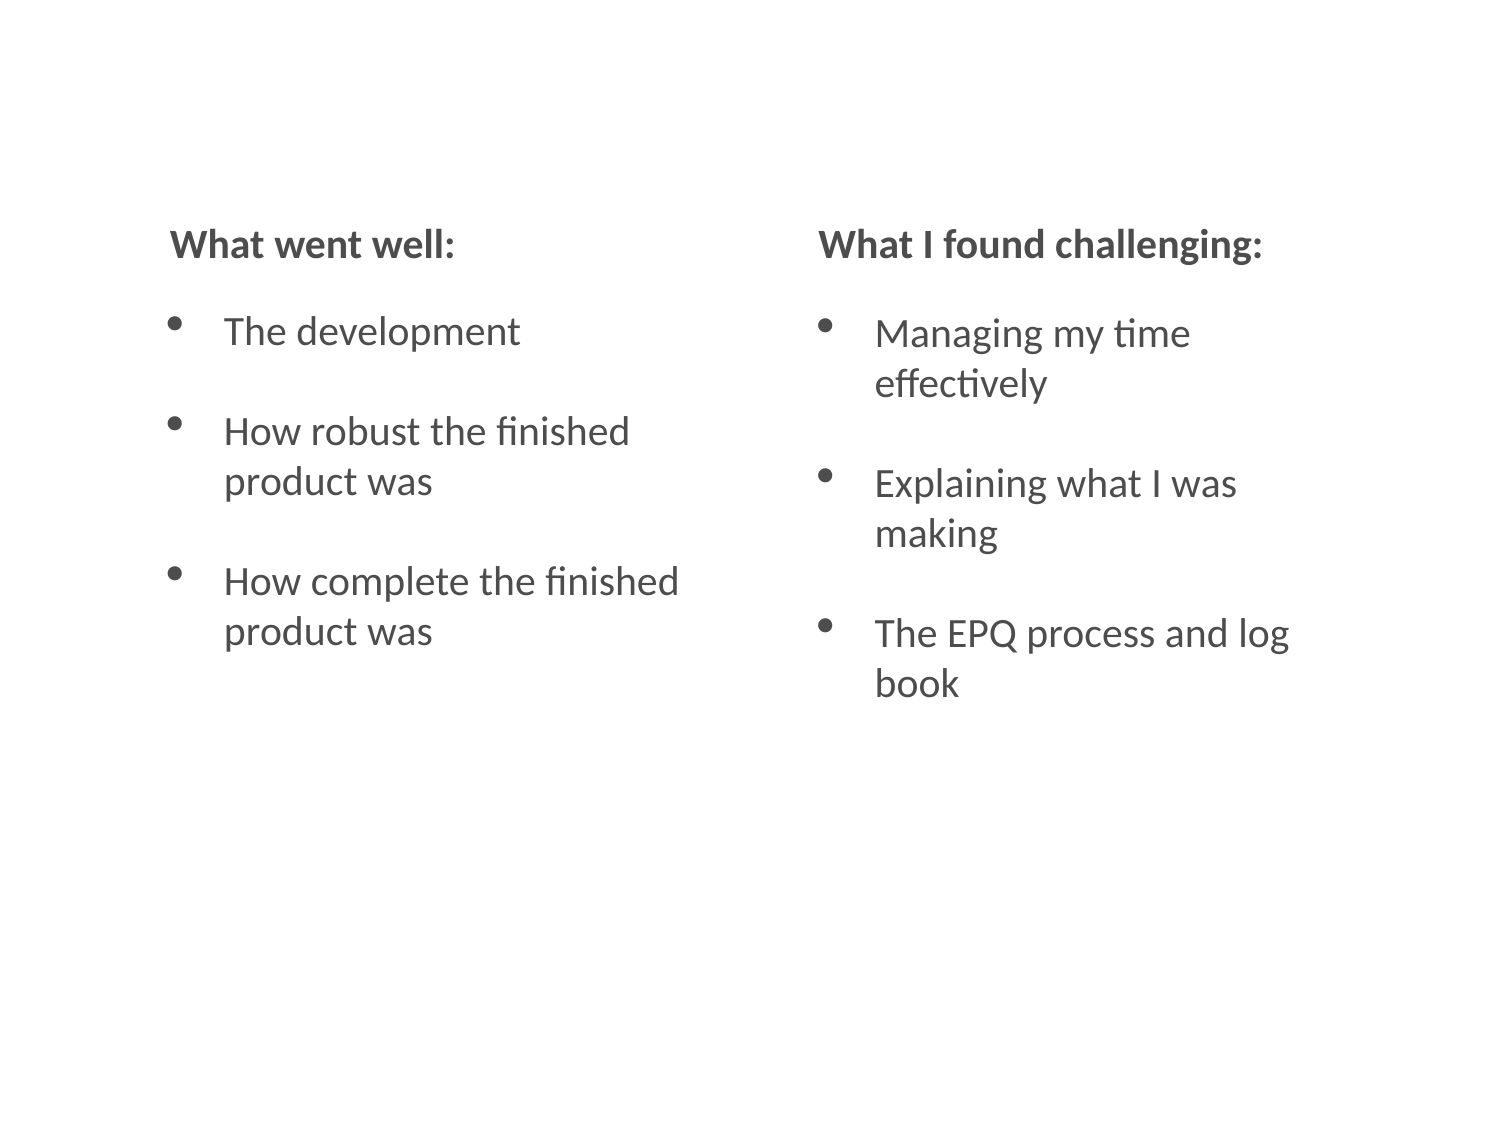

What went well:
What I found challenging:
Managing my time effectively

Explaining what I was making

The EPQ process and log book

The development

How robust the finished product was

How complete the finished product was